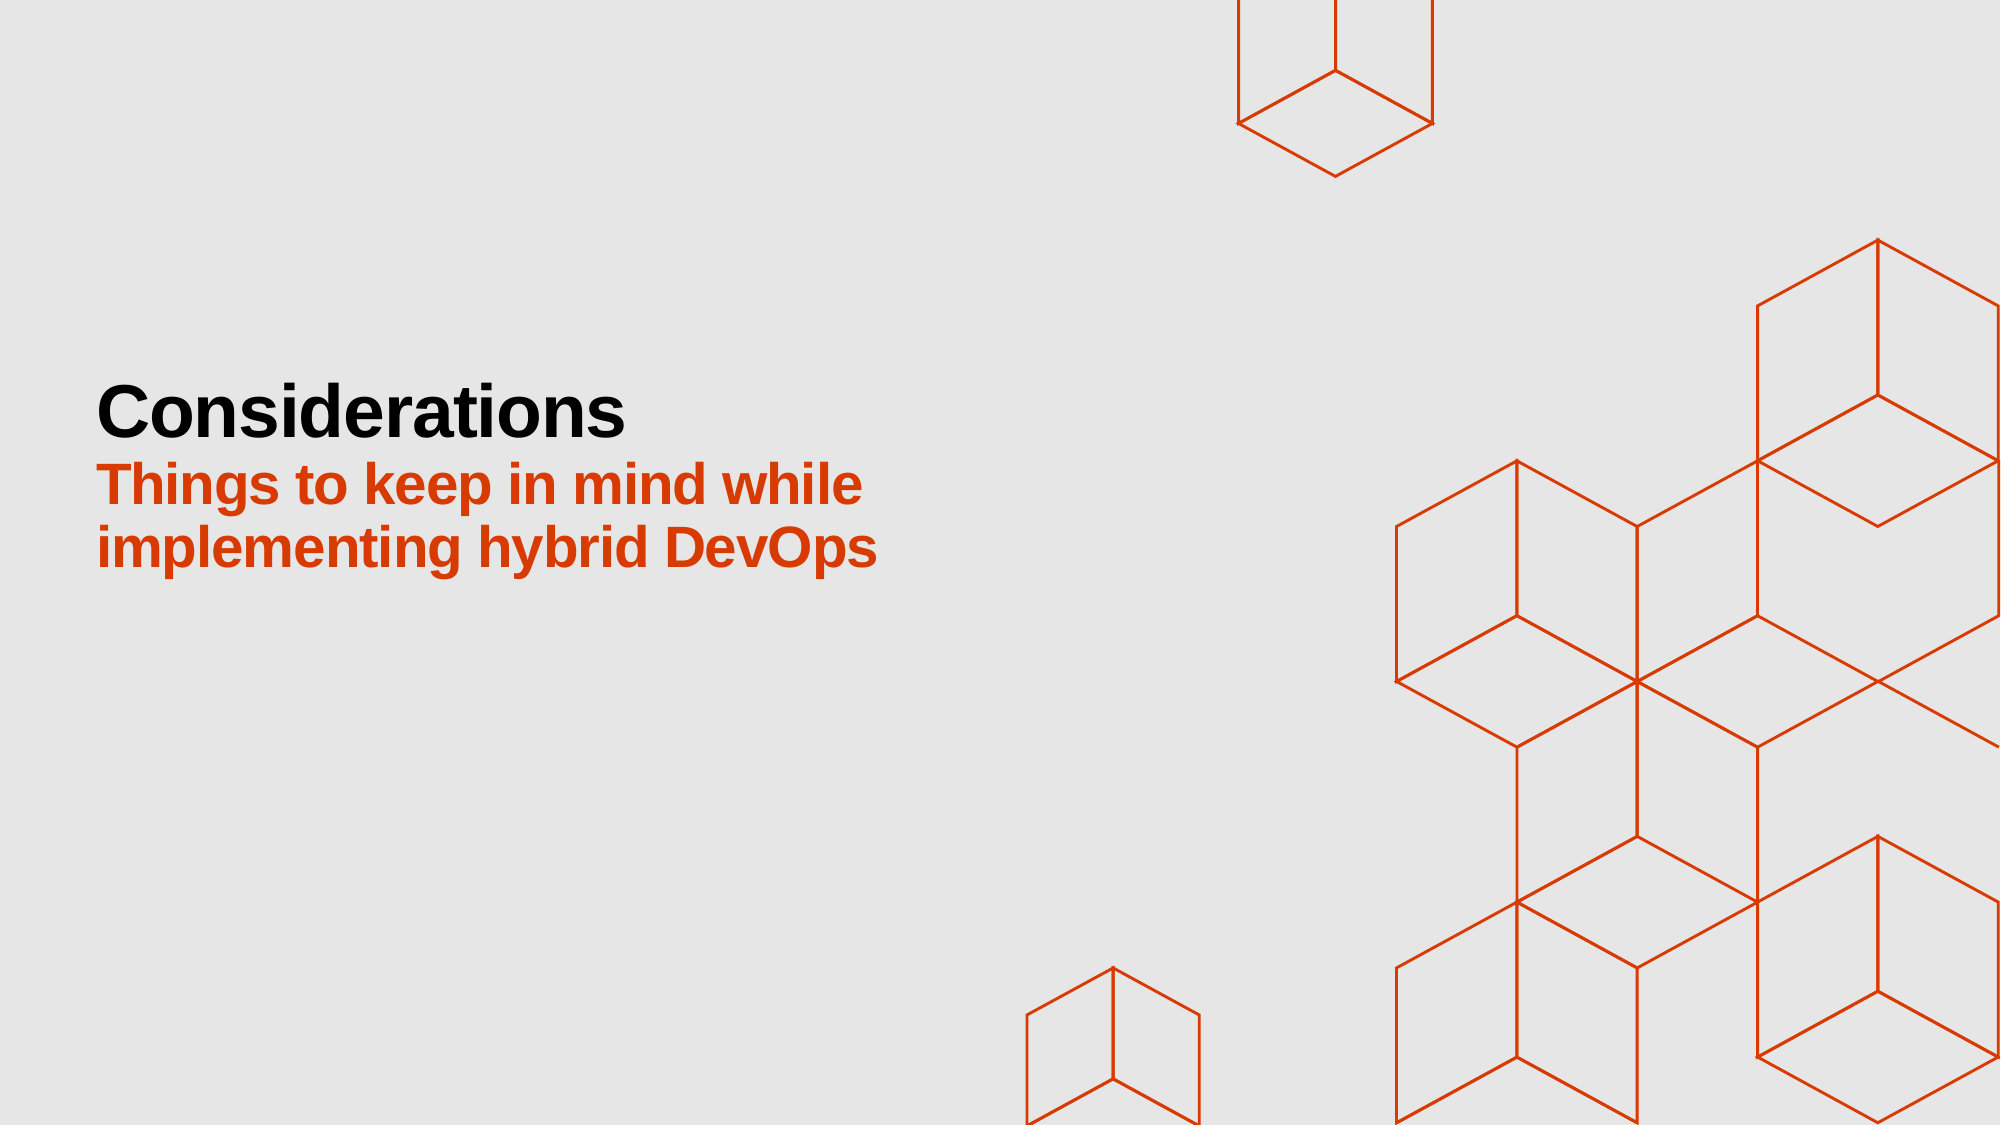

# Considerations Things to keep in mind while implementing hybrid DevOps